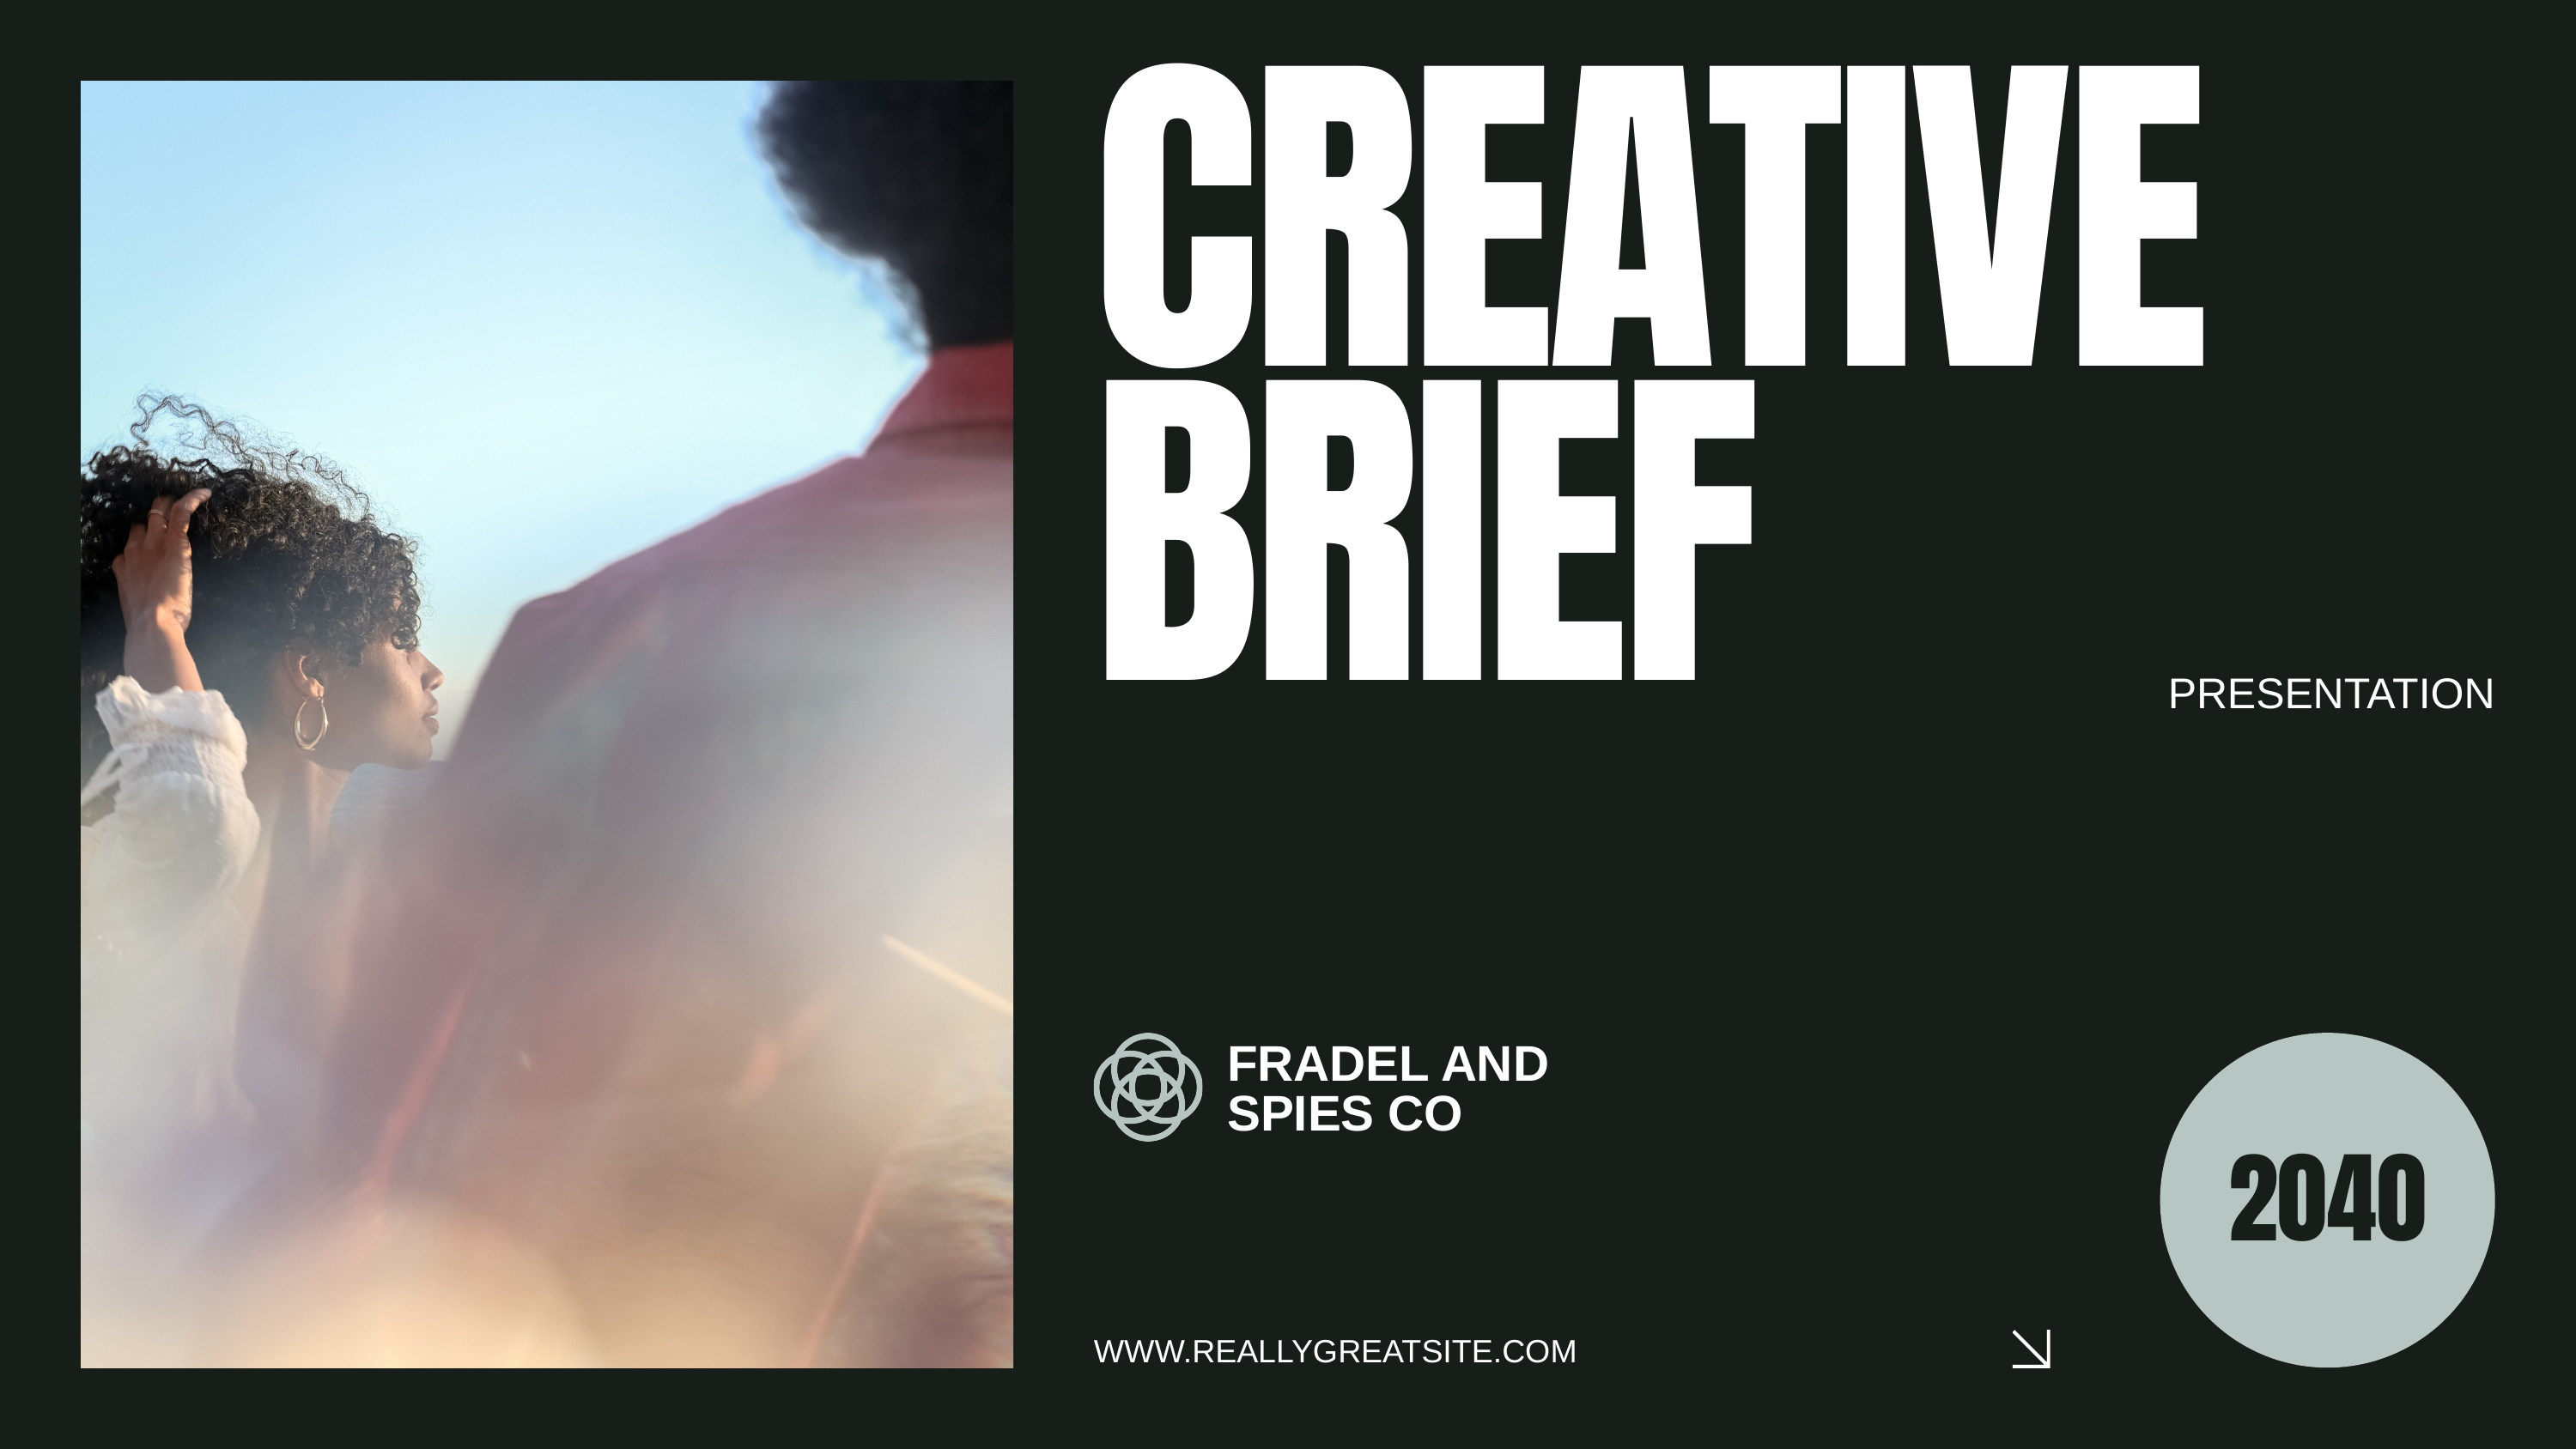

CREATIVE BRIEF
PRESENTATION

2040
FRADEL AND SPIES CO
WWW.REALLYGREATSITE.COM